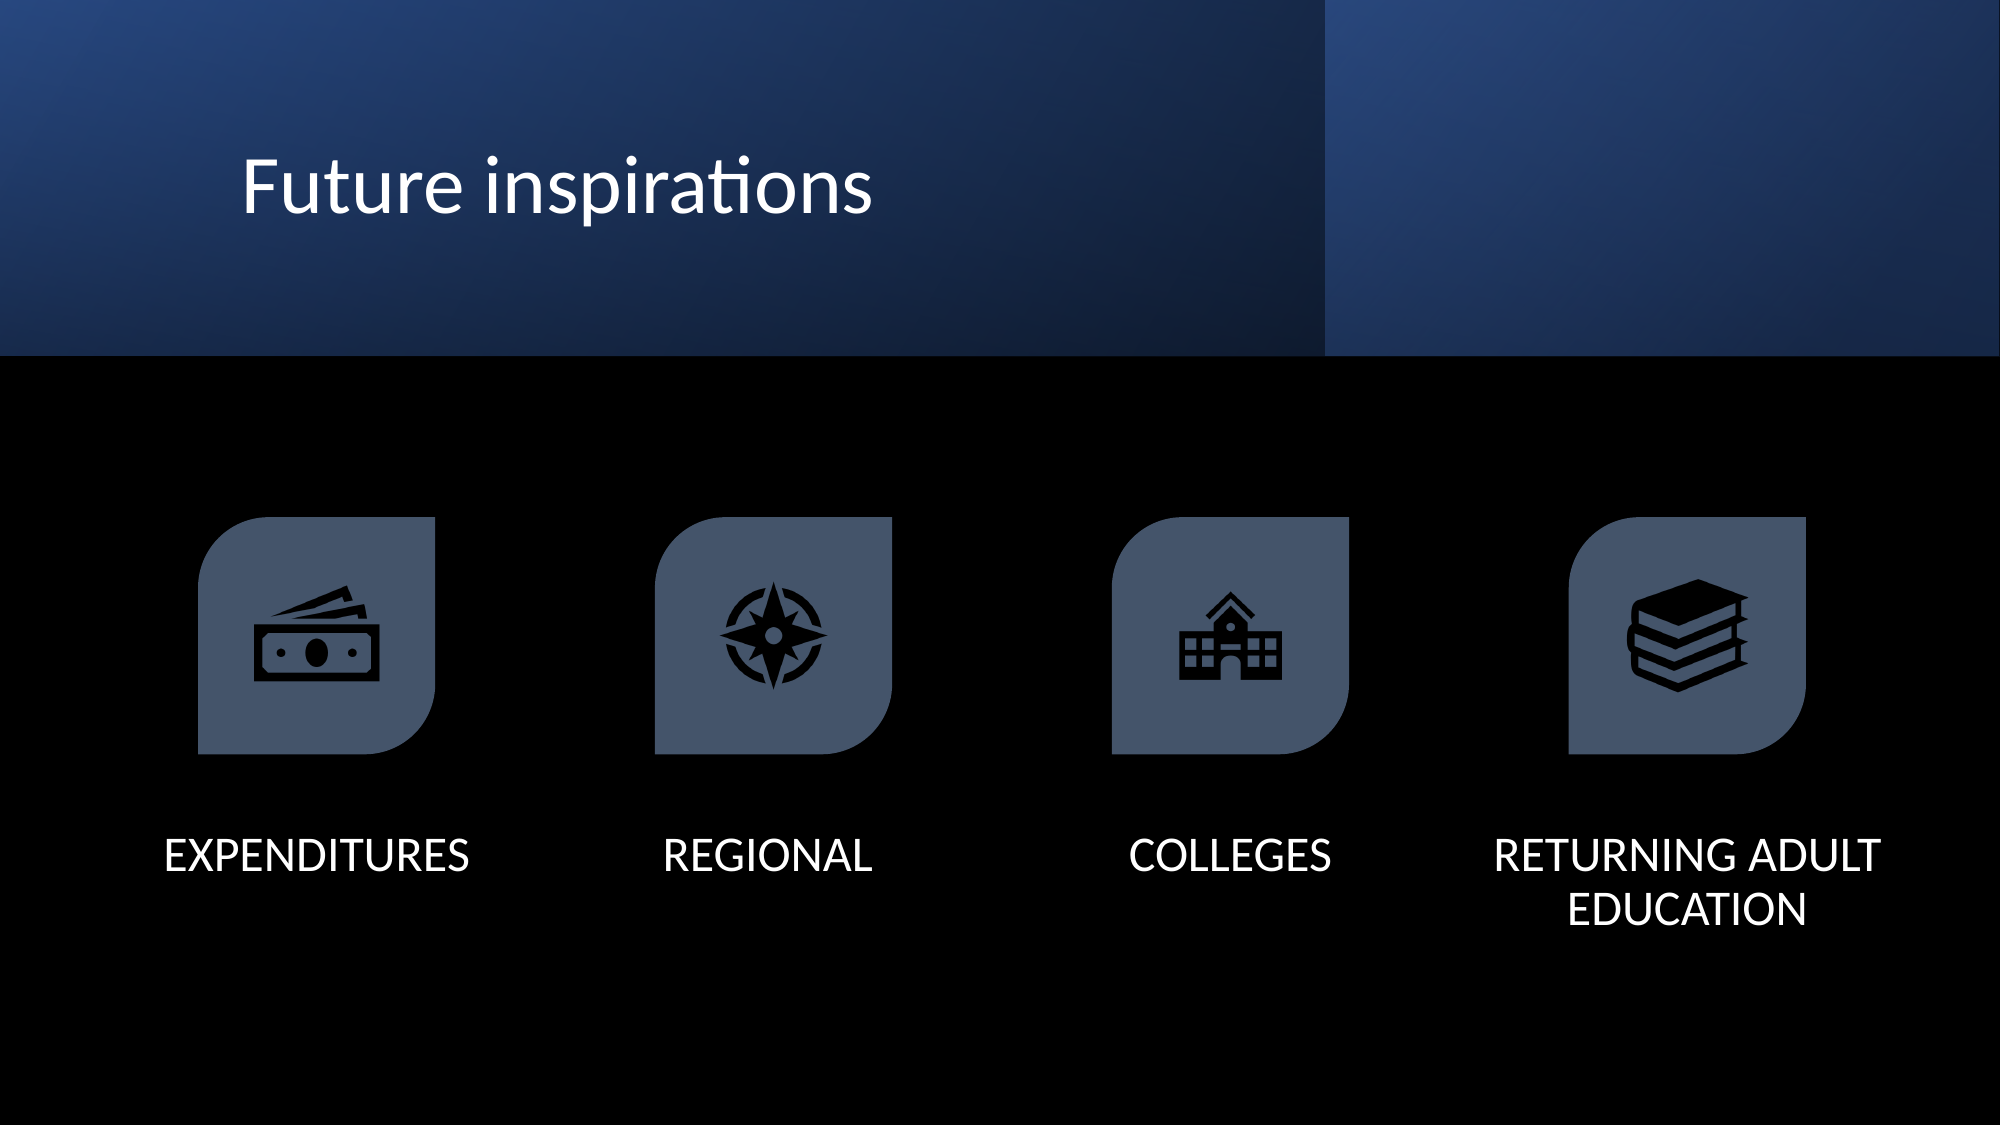

# Future inspirations
Expenditures
Regional
Colleges
Returning Adult Education